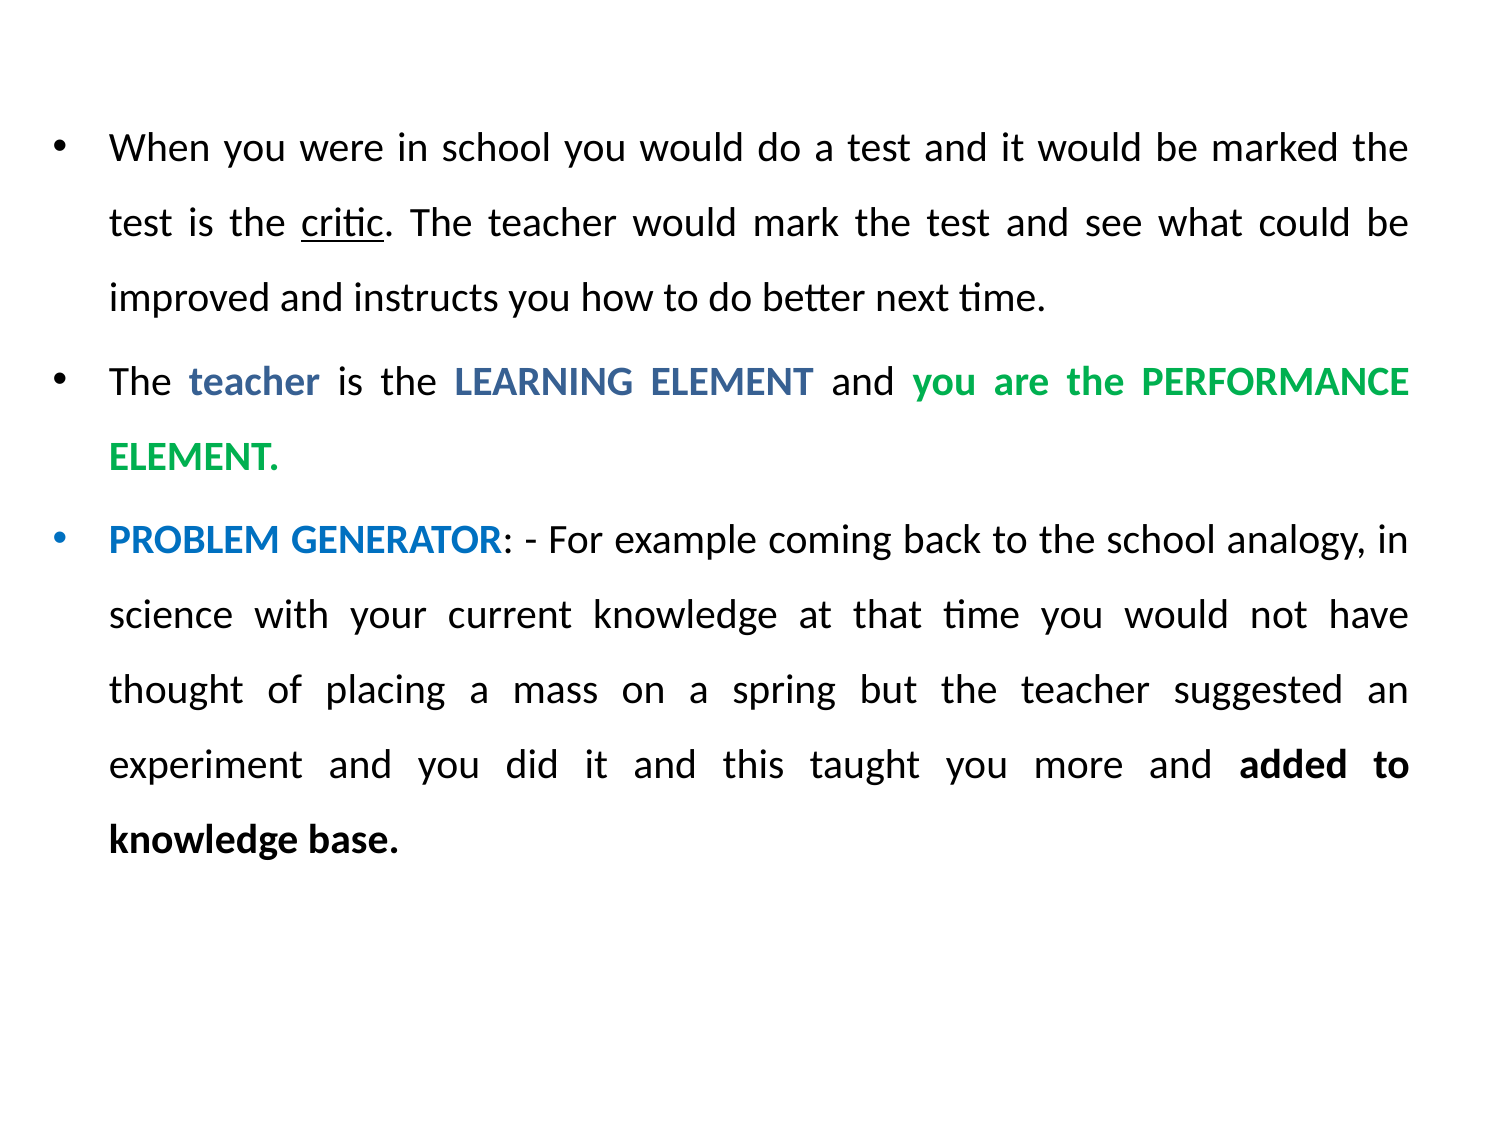

When you were in school you would do a test and it would be marked the test is the critic. The teacher would mark the test and see what could be improved and instructs you how to do better next time.
The teacher is the LEARNING ELEMENT and you are the PERFORMANCE ELEMENT.
PROBLEM GENERATOR: - For example coming back to the school analogy, in science with your current knowledge at that time you would not have thought of placing a mass on a spring but the teacher suggested an experiment and you did it and this taught you more and added to knowledge base.